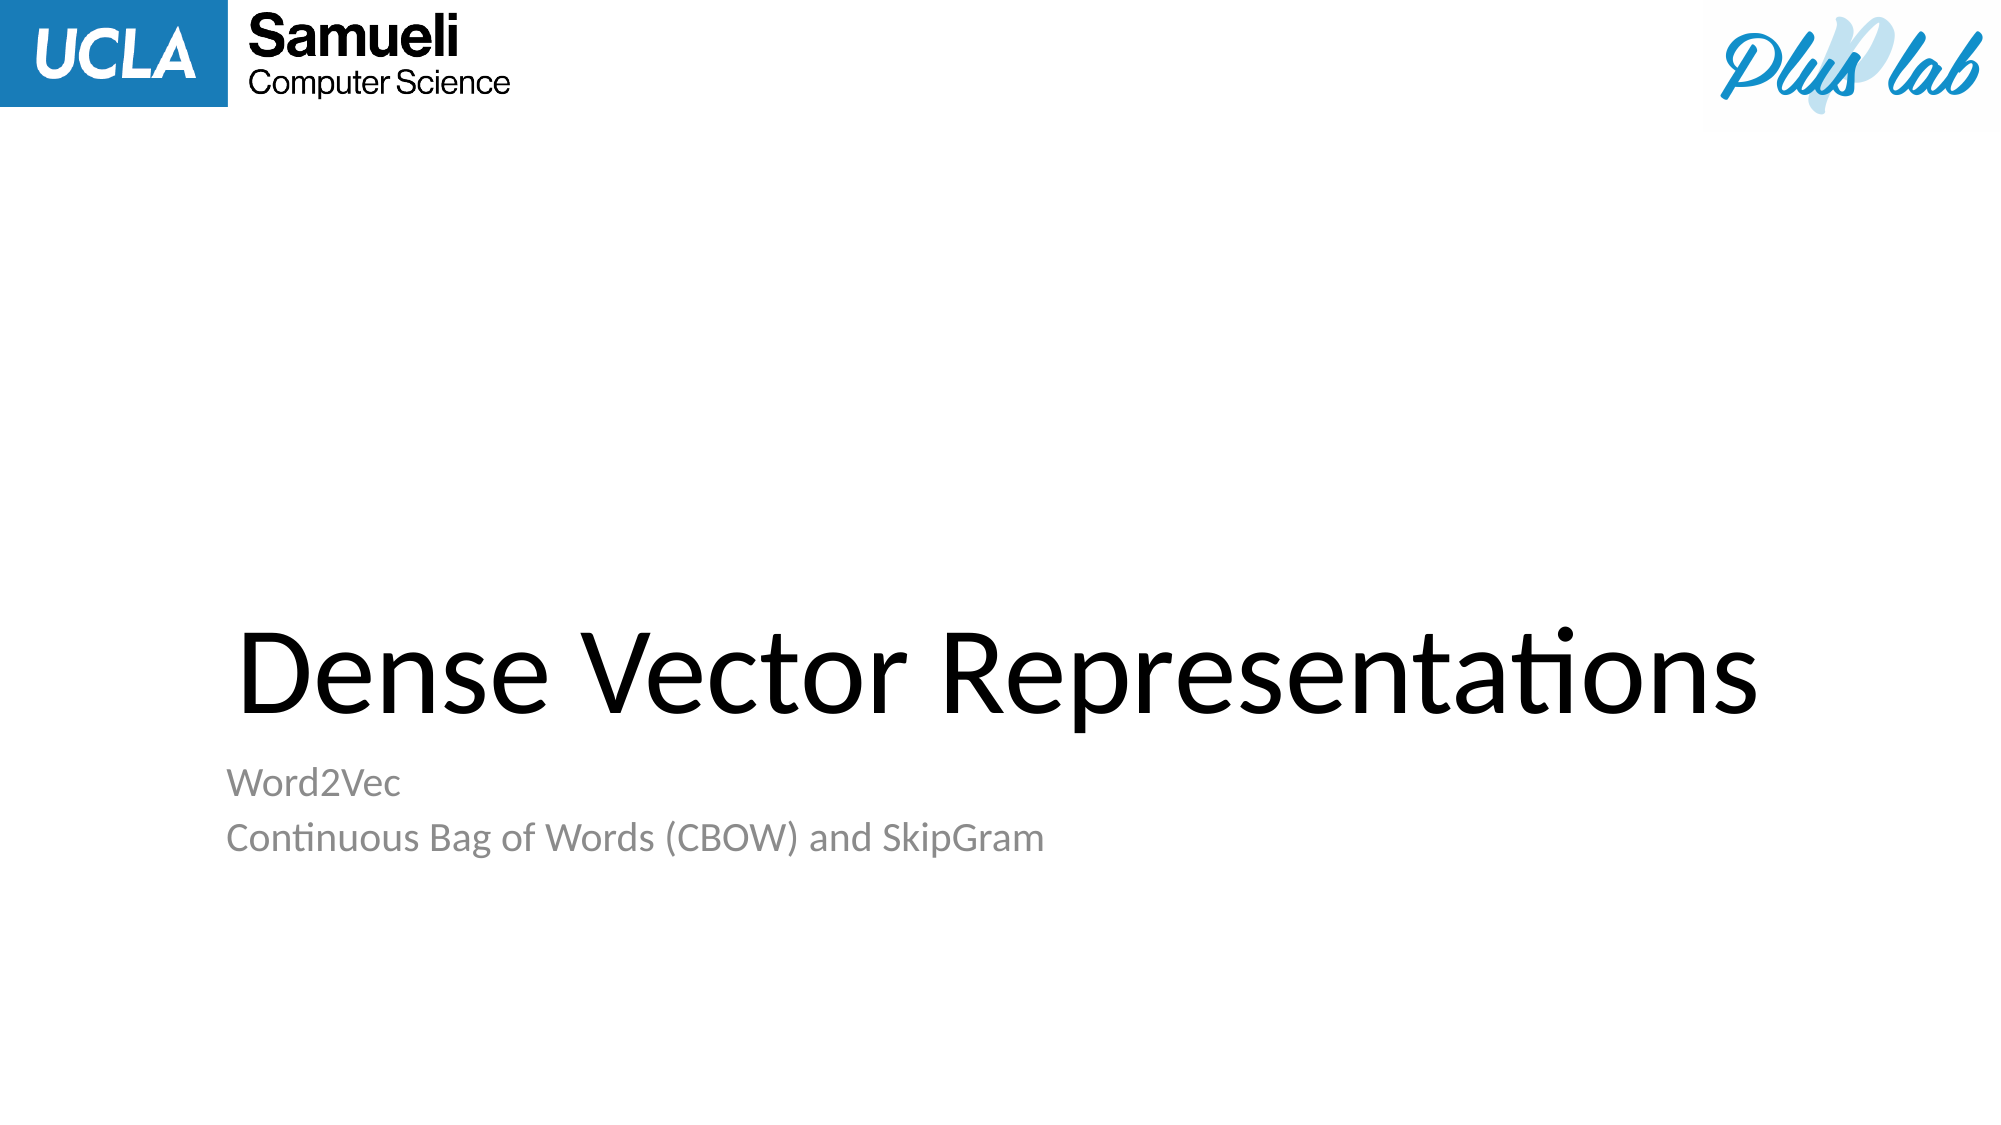

# Dense Vector Representations
Word2Vec
Continuous Bag of Words (CBOW) and SkipGram